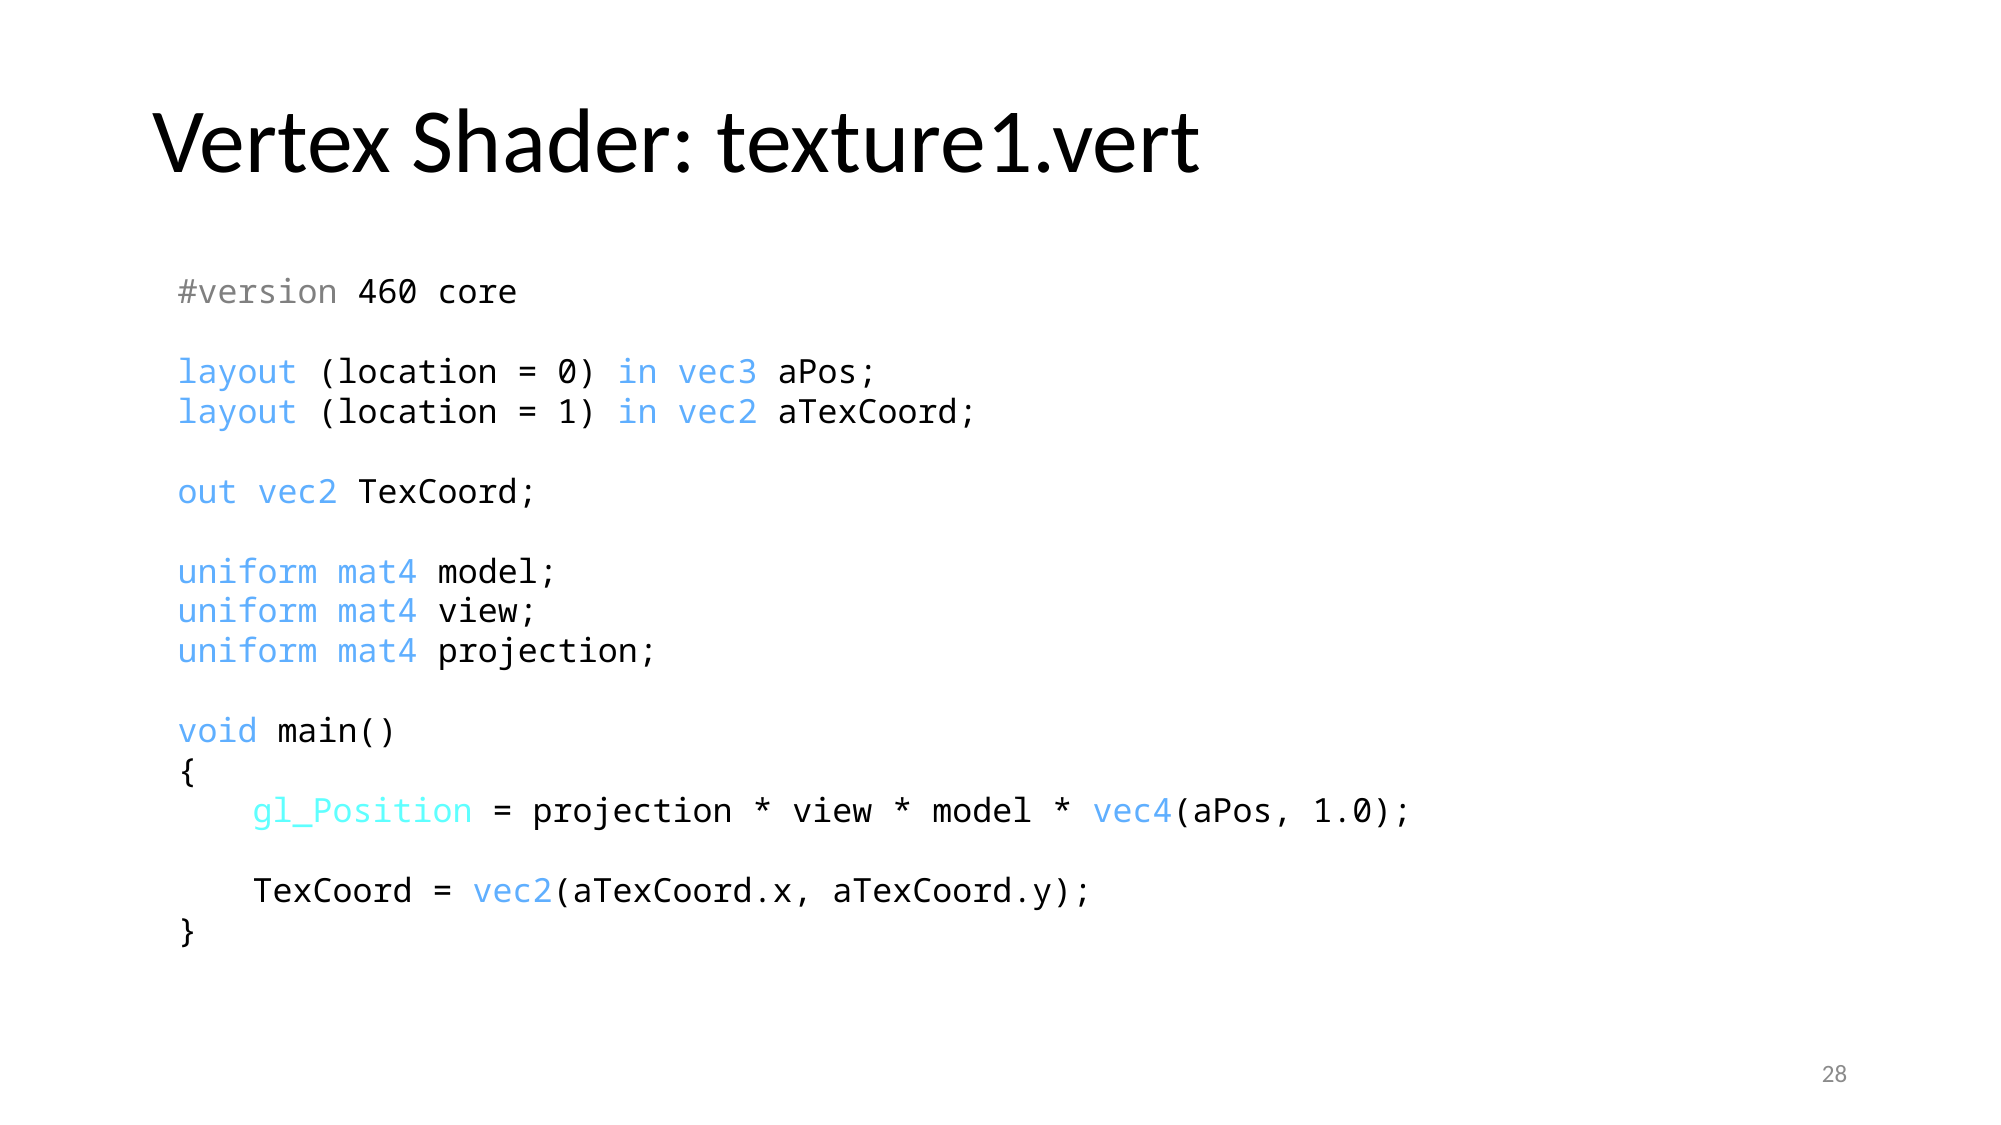

# Vertex Shader: texture1.vert
#version 460 core

layout (location = 0) in vec3 aPos;
layout (location = 1) in vec2 aTexCoord;

out vec2 TexCoord;

uniform mat4 model;
uniform mat4 view;
uniform mat4 projection;

void main()
{
gl_Position = projection * view * model * vec4(aPos, 1.0);

TexCoord = vec2(aTexCoord.x, aTexCoord.y);
}
28